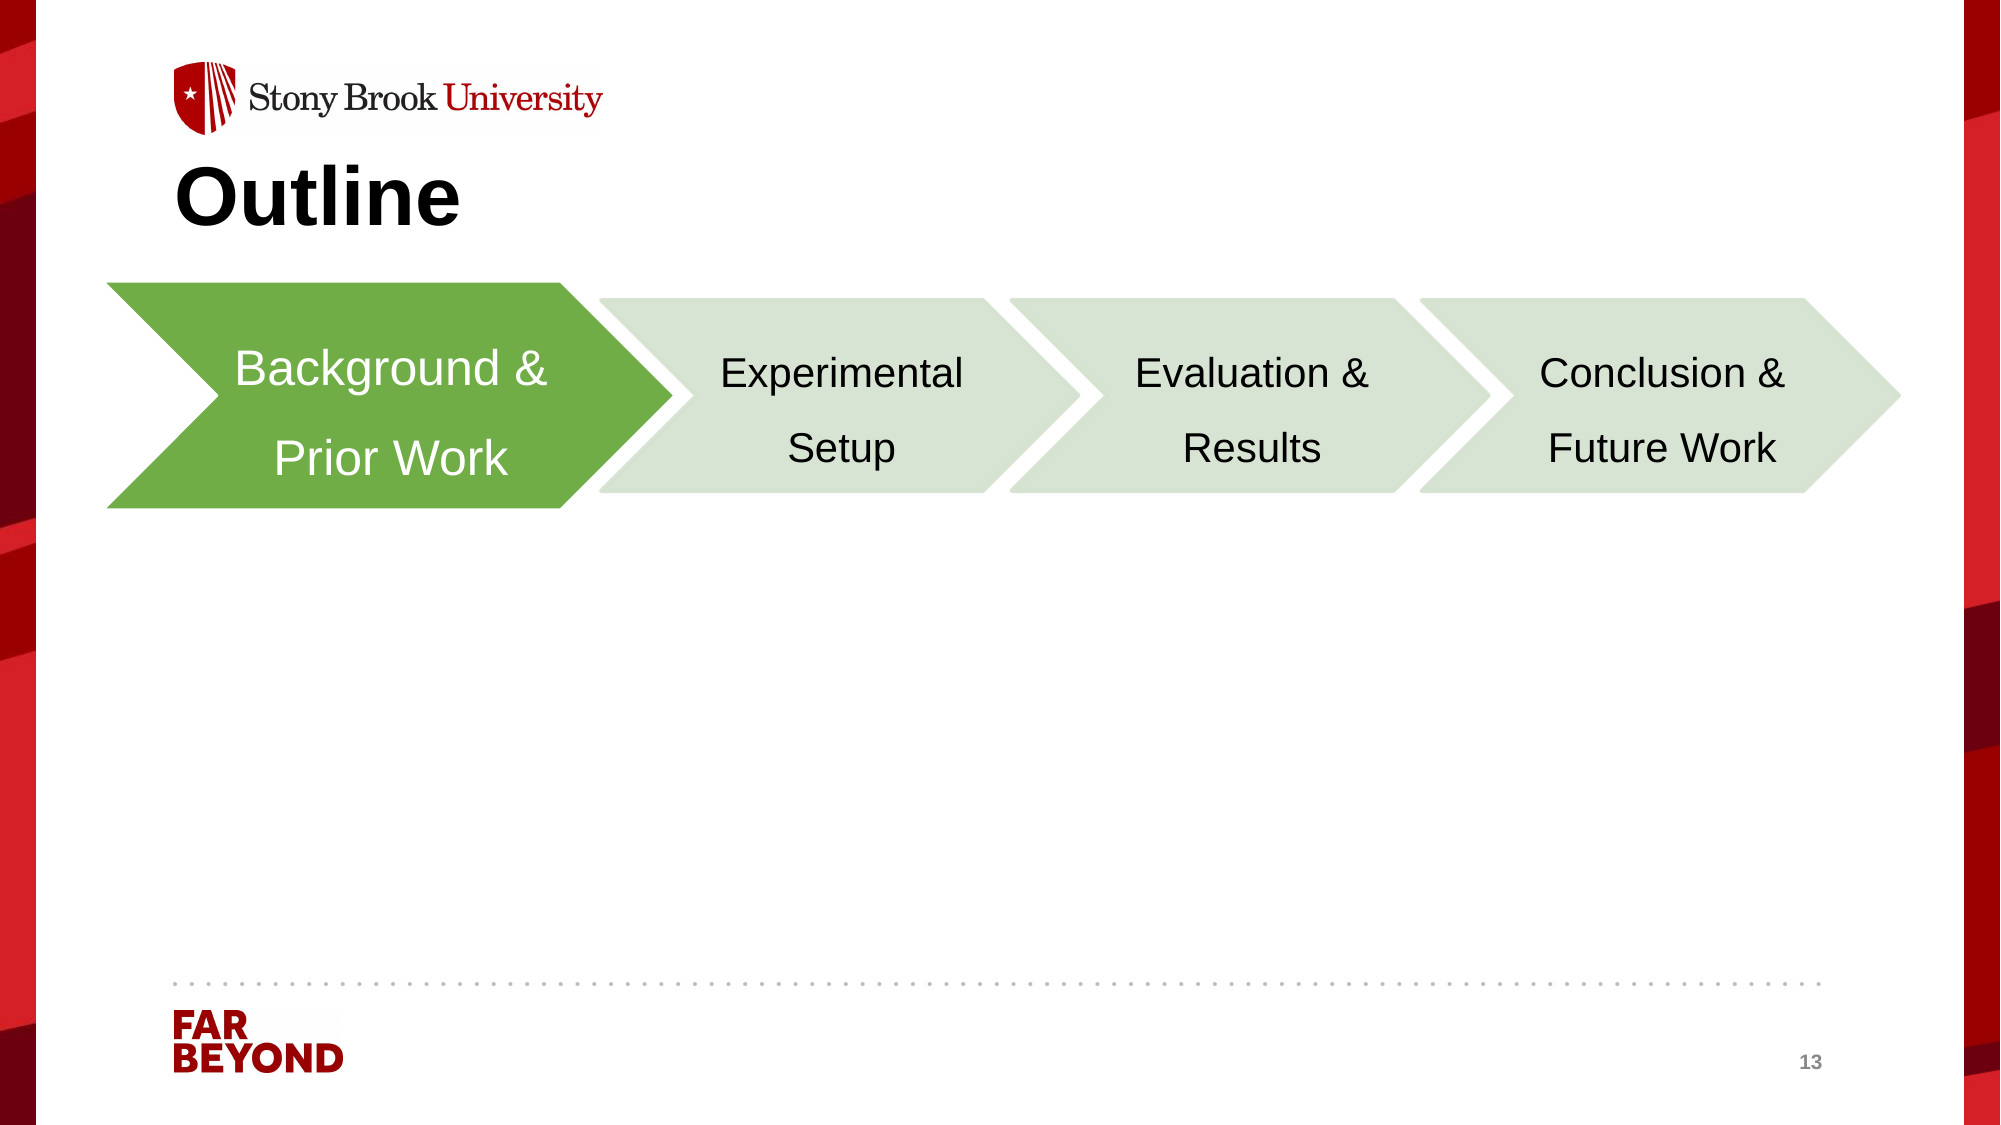

# Outline
Background & Prior Work
Experimental Setup
Evaluation & Results
Conclusion & Future Work
13